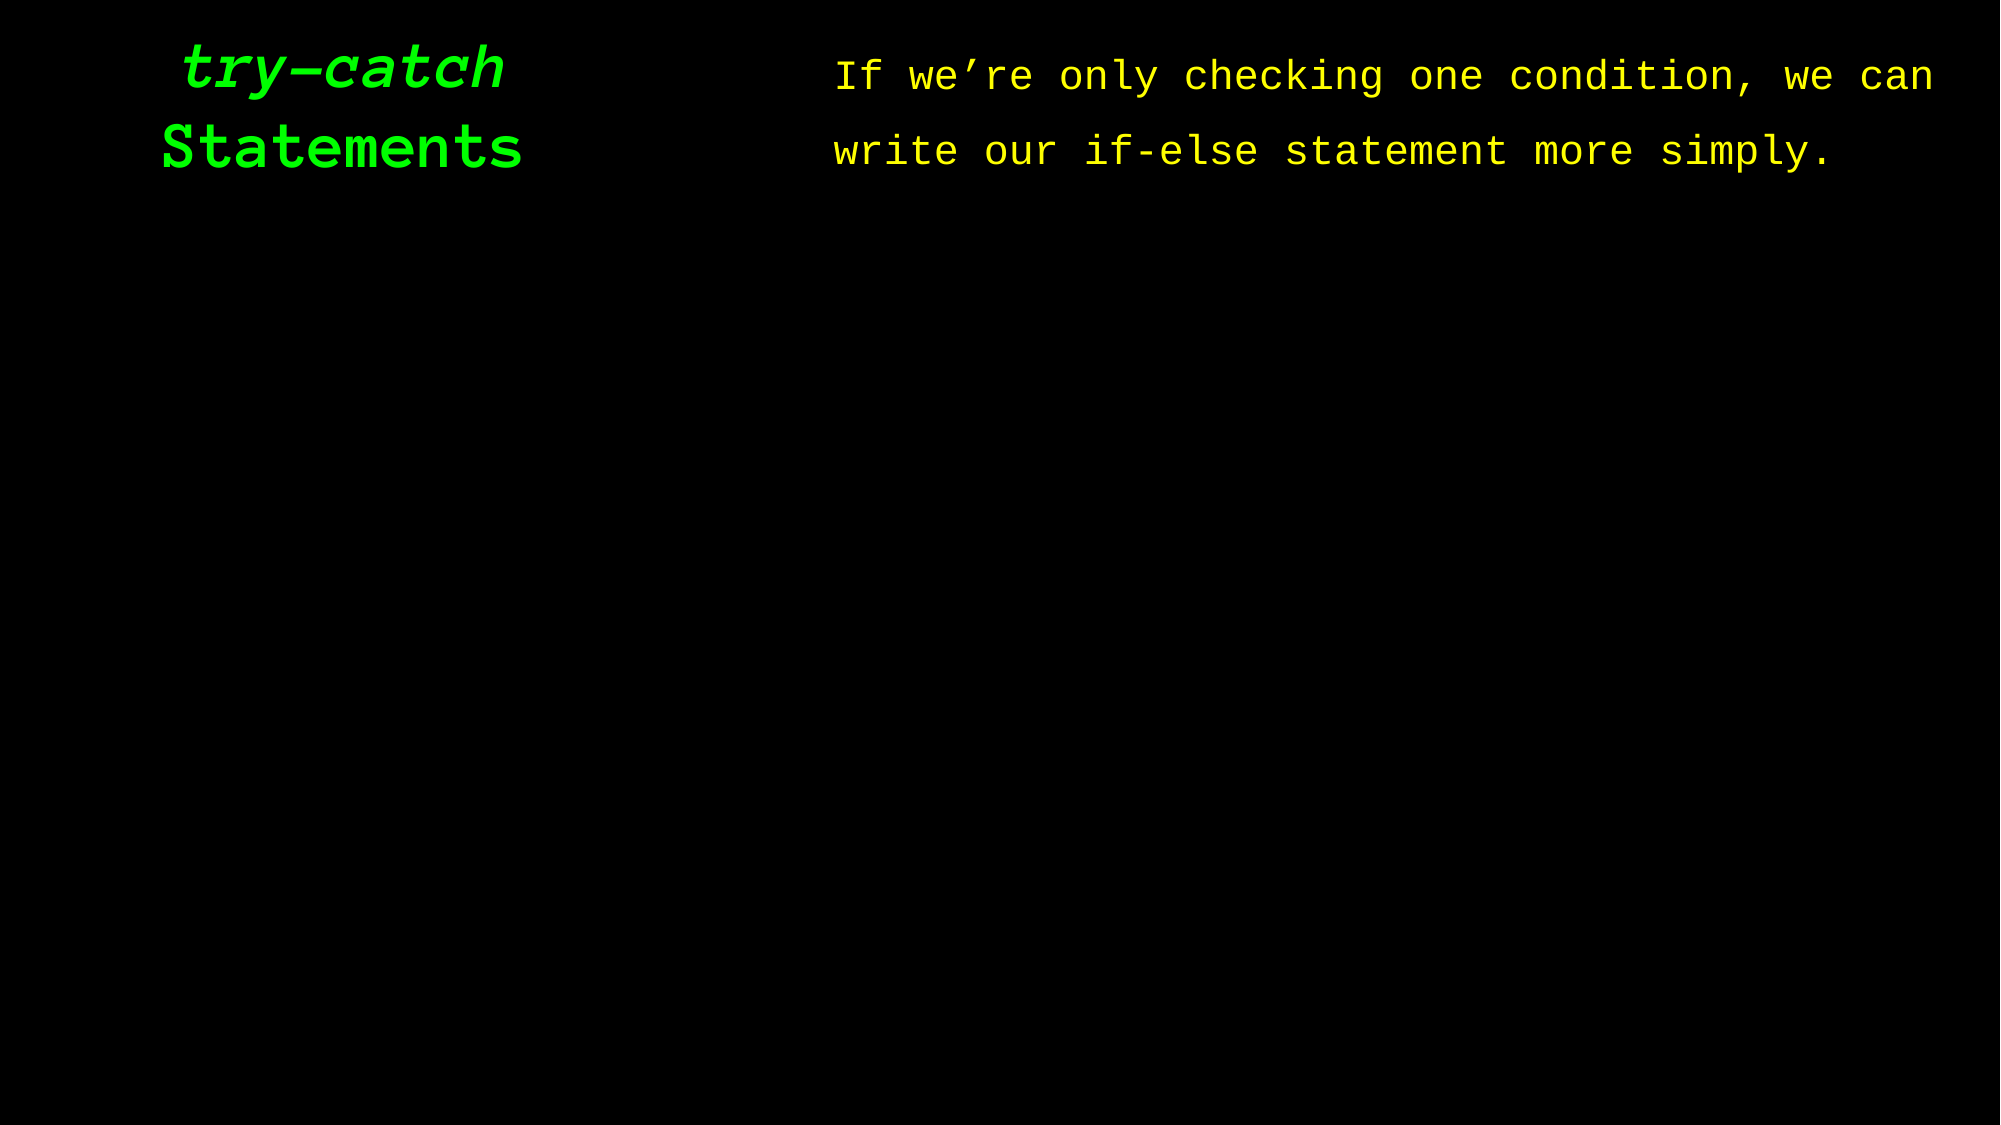

try-catch Statements
If we’re only checking one condition, we can write our if-else statement more simply.